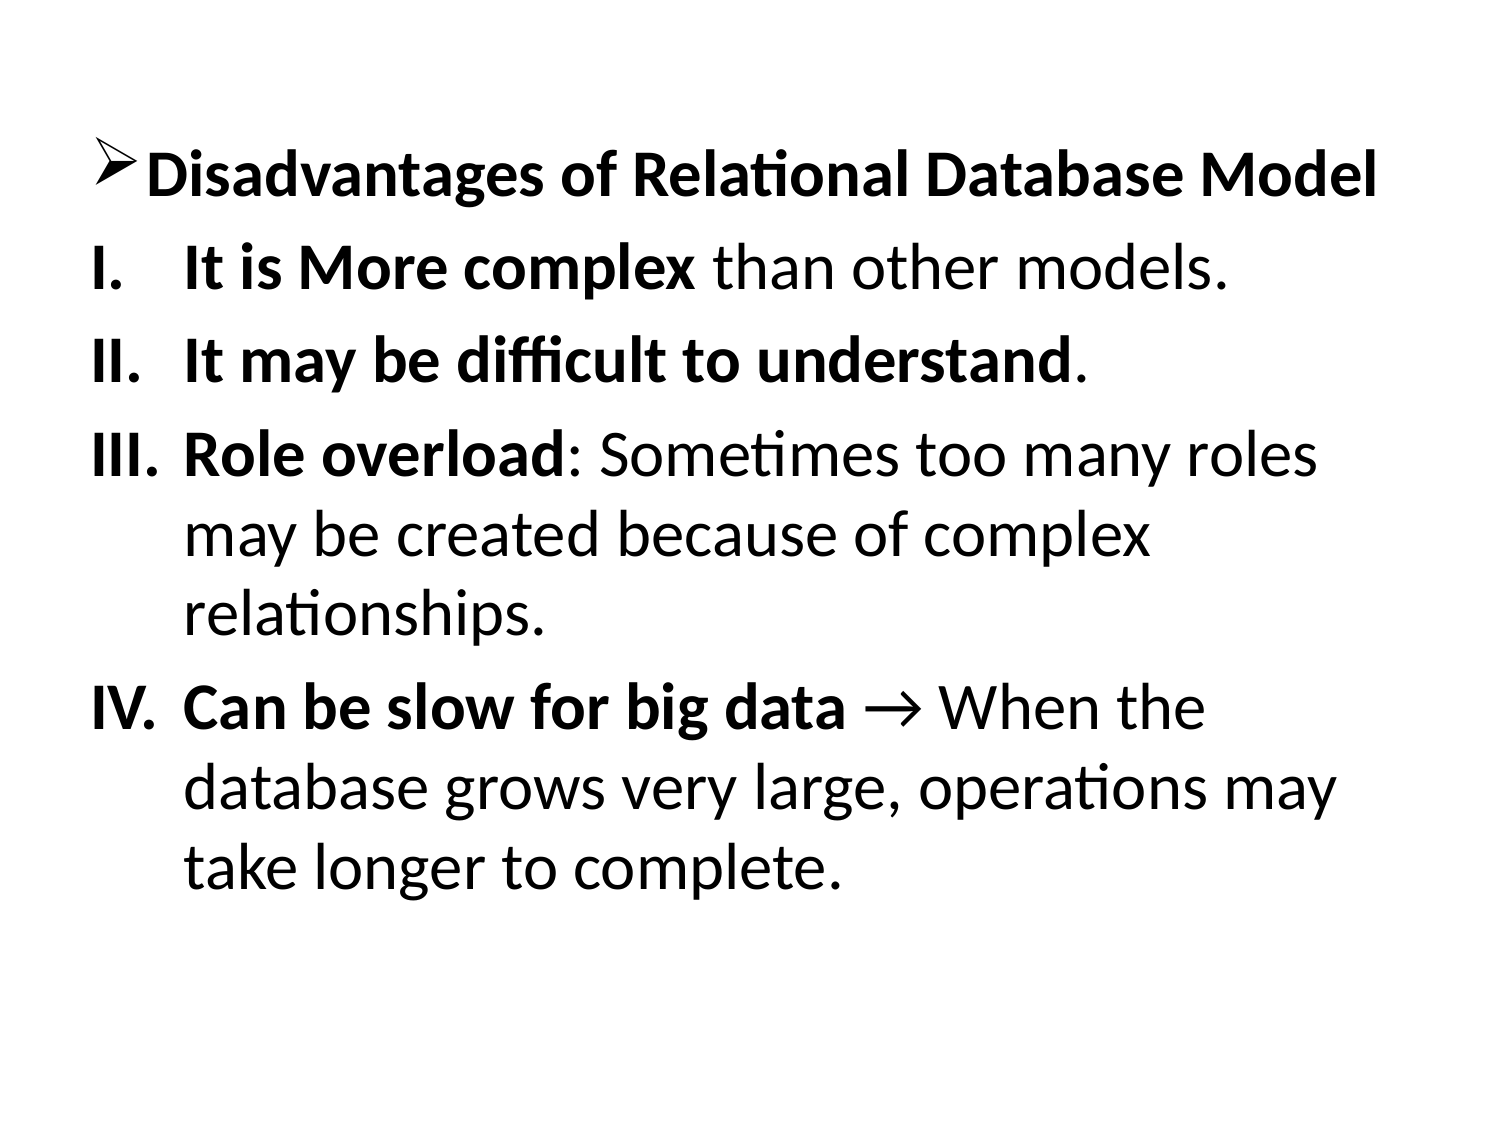

Disadvantages of Relational Database Model
It is More complex than other models.
It may be difficult to understand.
Role overload: Sometimes too many roles may be created because of complex relationships.
Can be slow for big data → When the database grows very large, operations may take longer to complete.